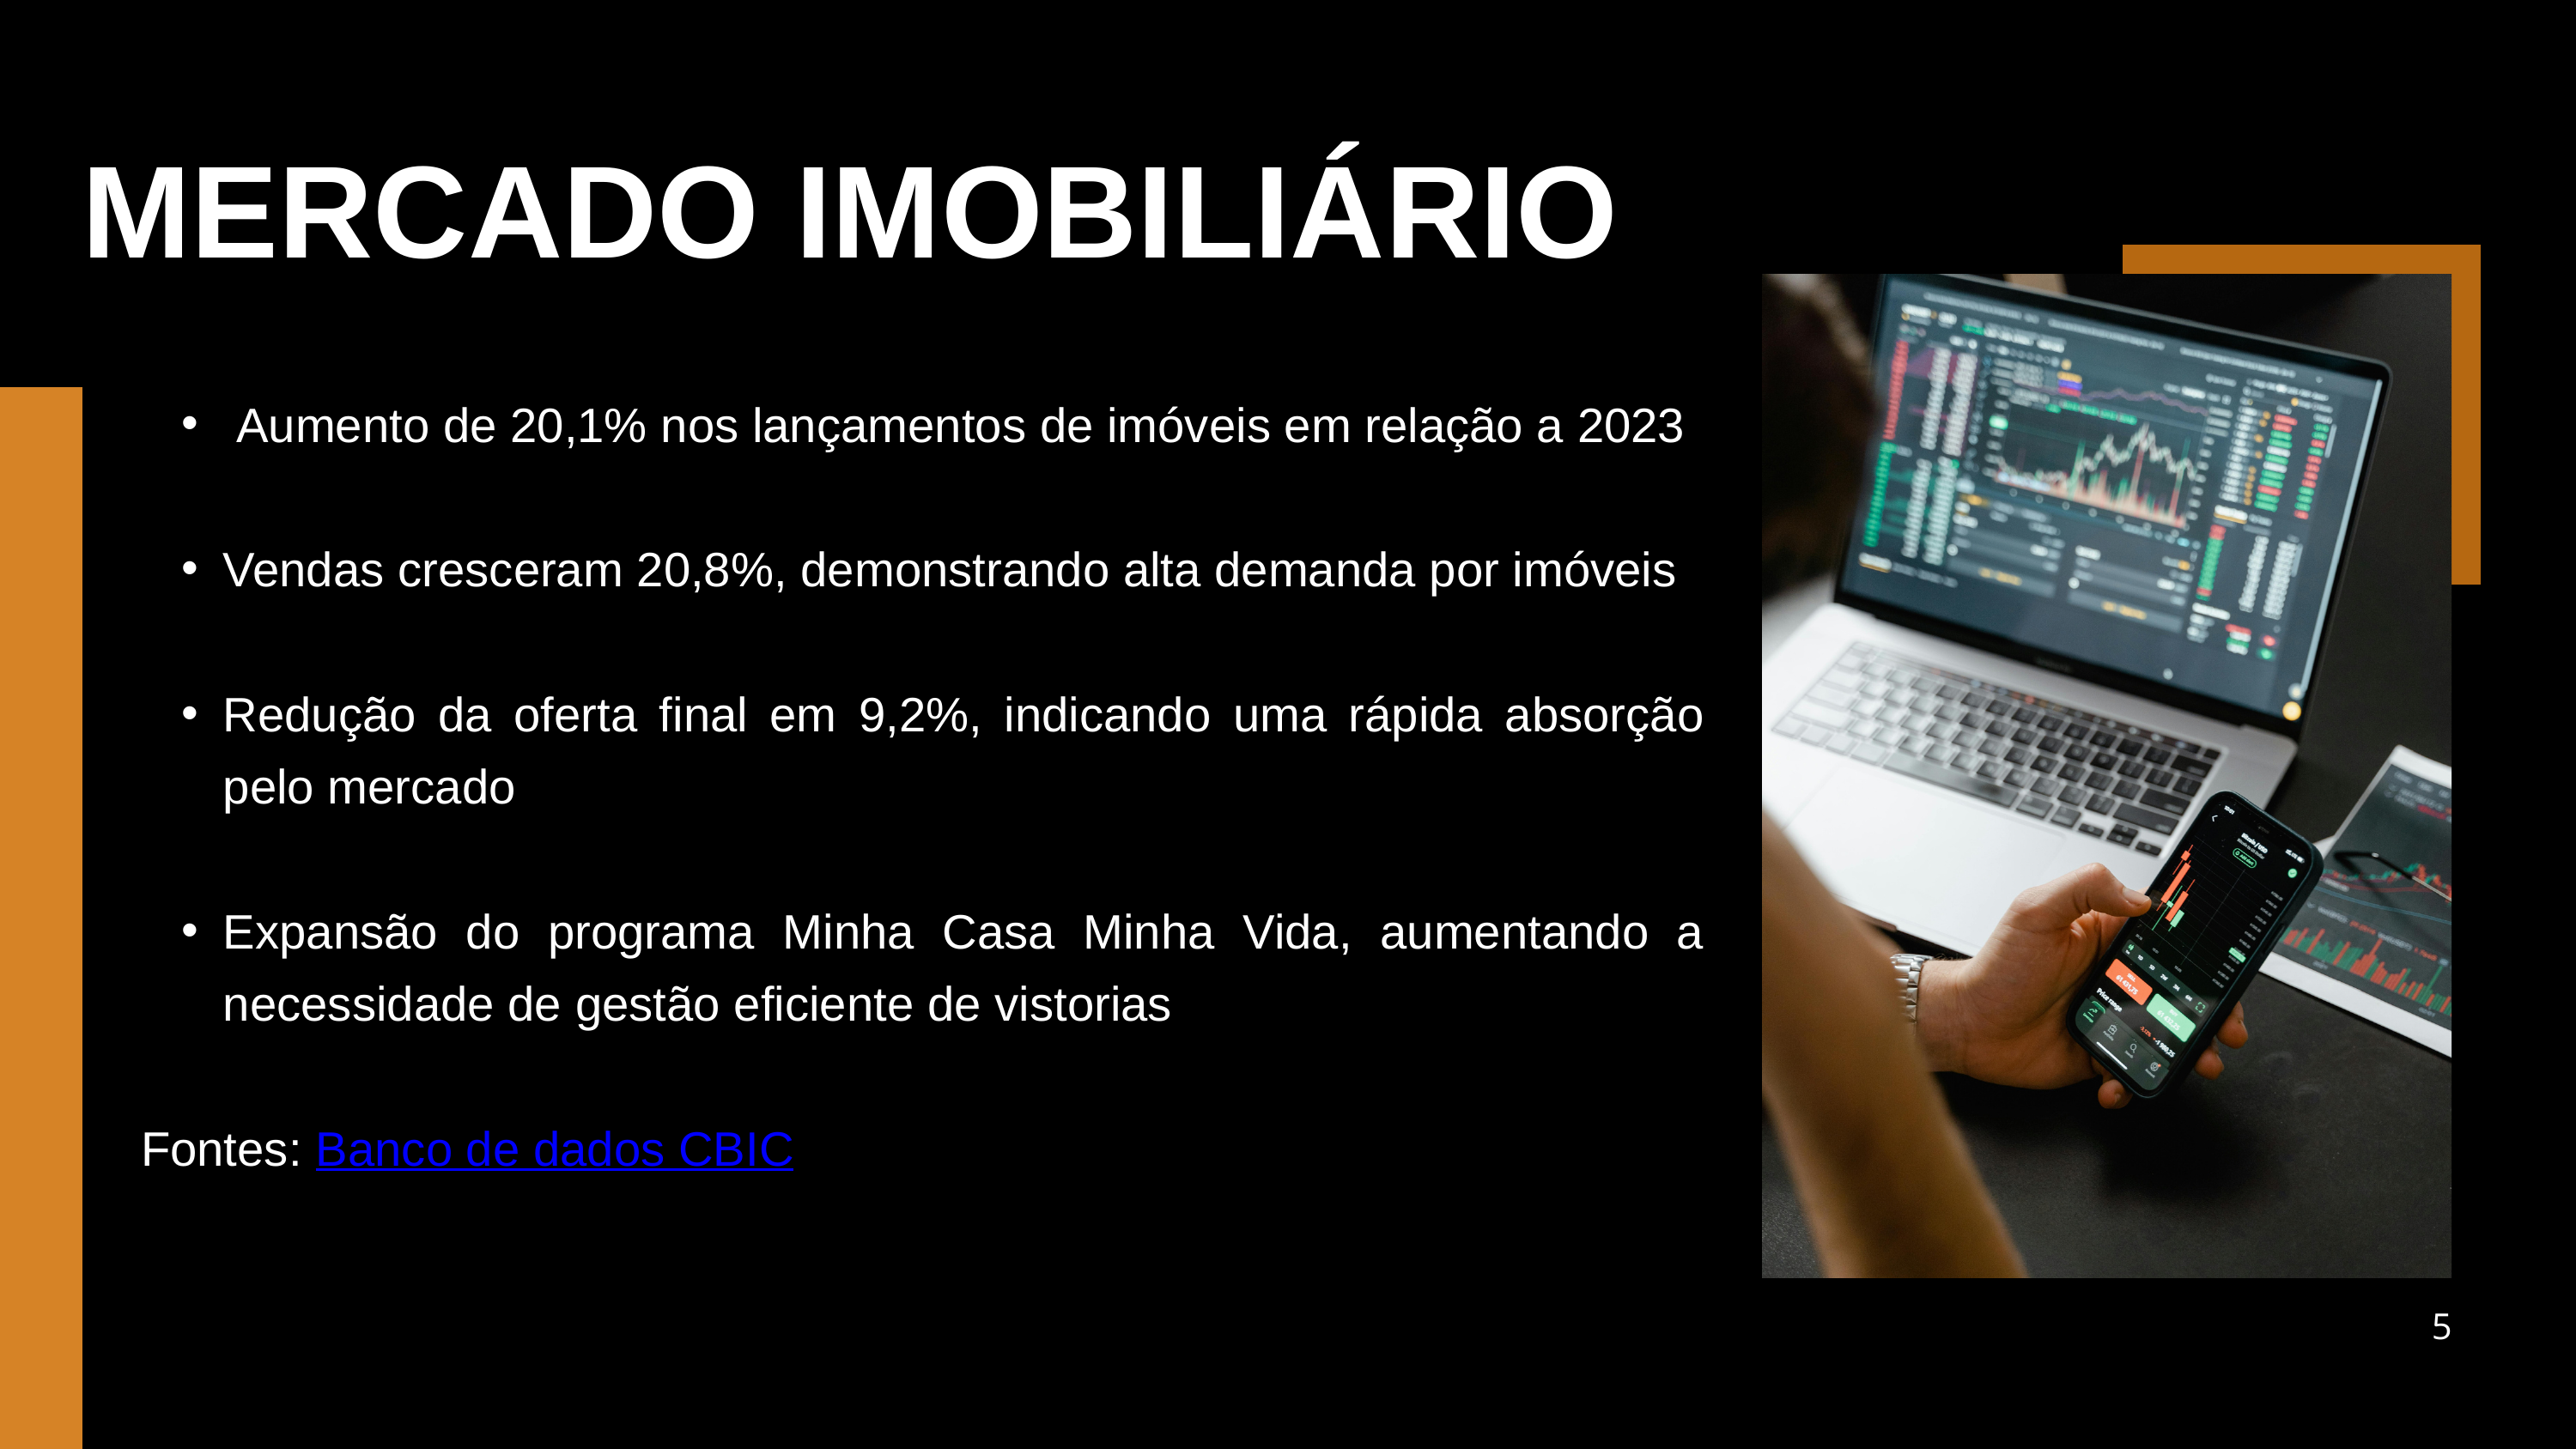

MERCADO IMOBILIÁRIO

 Aumento de 20,1% nos lançamentos de imóveis em relação a 2023

Vendas cresceram 20,8%, demonstrando alta demanda por imóveis

Redução da oferta final em 9,2%, indicando uma rápida absorção pelo mercado

Expansão do programa Minha Casa Minha Vida, aumentando a necessidade de gestão eficiente de vistorias

Fontes: Banco de dados CBIC

5